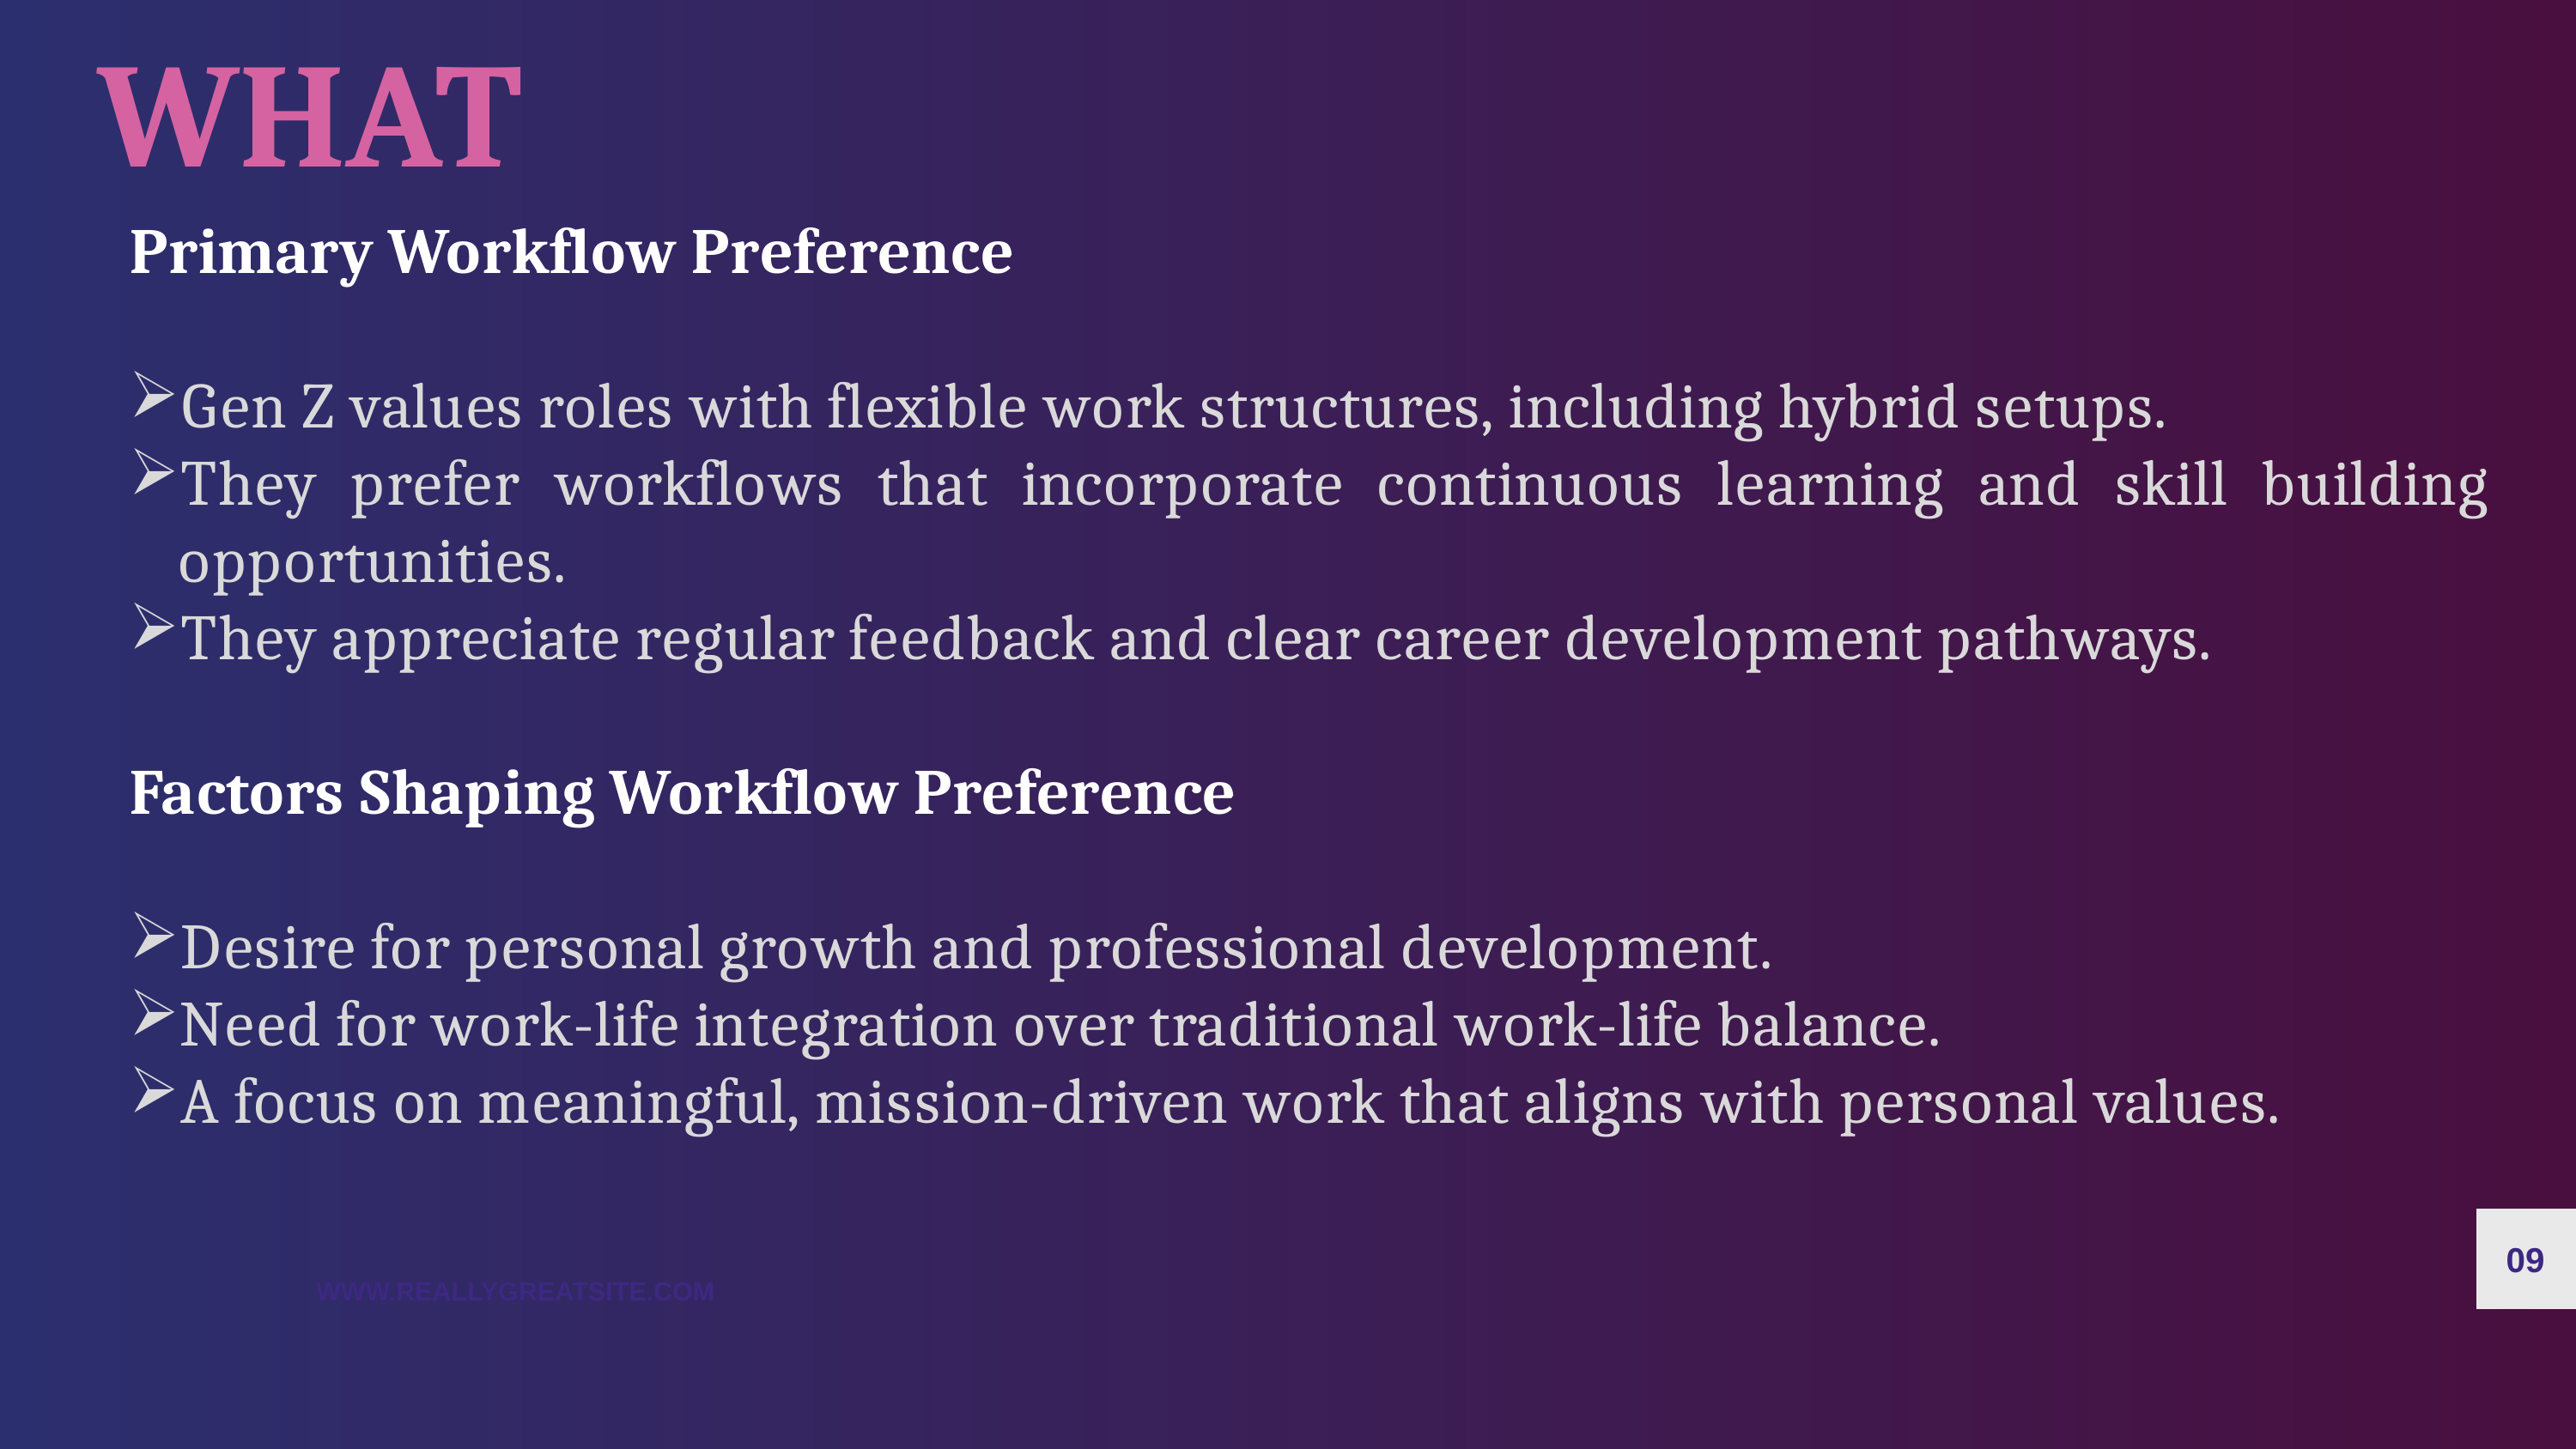

WHAT
Primary Workflow Preference

Gen Z values roles with flexible work structures, including hybrid setups.
They prefer workflows that incorporate continuous learning and skill building opportunities.
They appreciate regular feedback and clear career development pathways.

Factors Shaping Workflow Preference

Desire for personal growth and professional development.
Need for work-life integration over traditional work-life balance.
A focus on meaningful, mission-driven work that aligns with personal values.

09
WWW.REALLYGREATSITE.COM